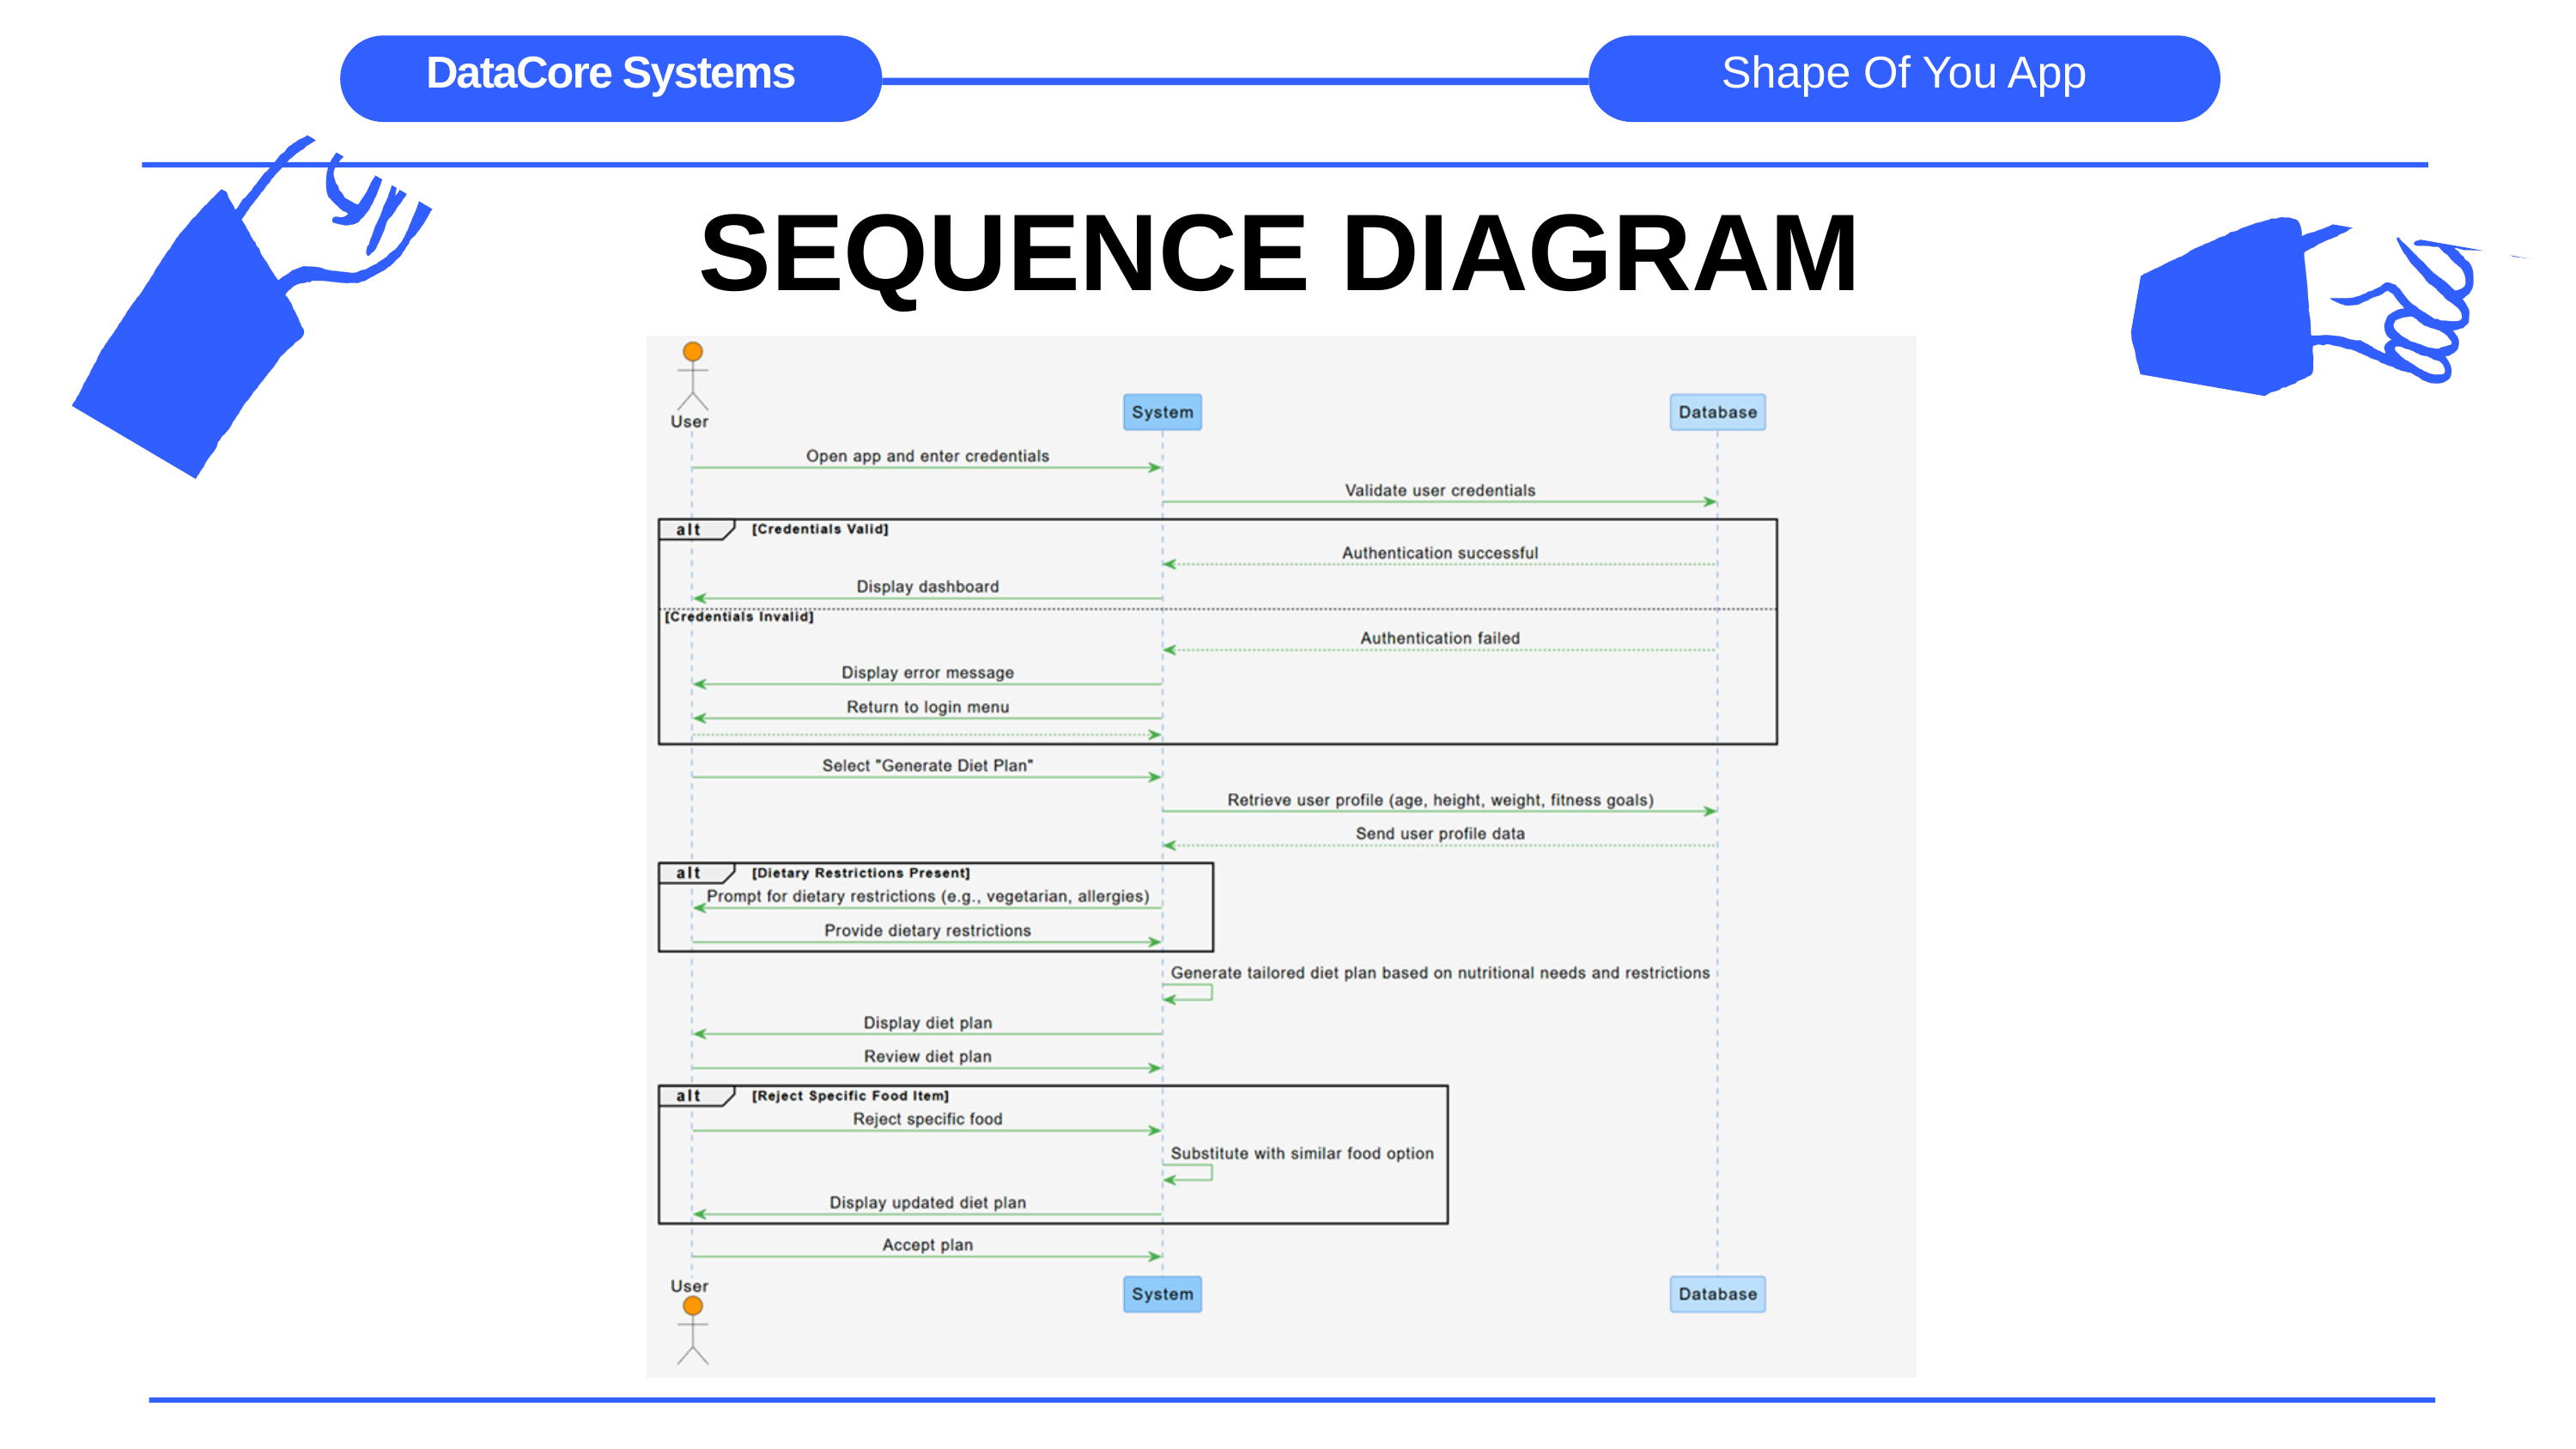

DataCore Systems

Shape Of You App

SEQUENCE DIAGRAM